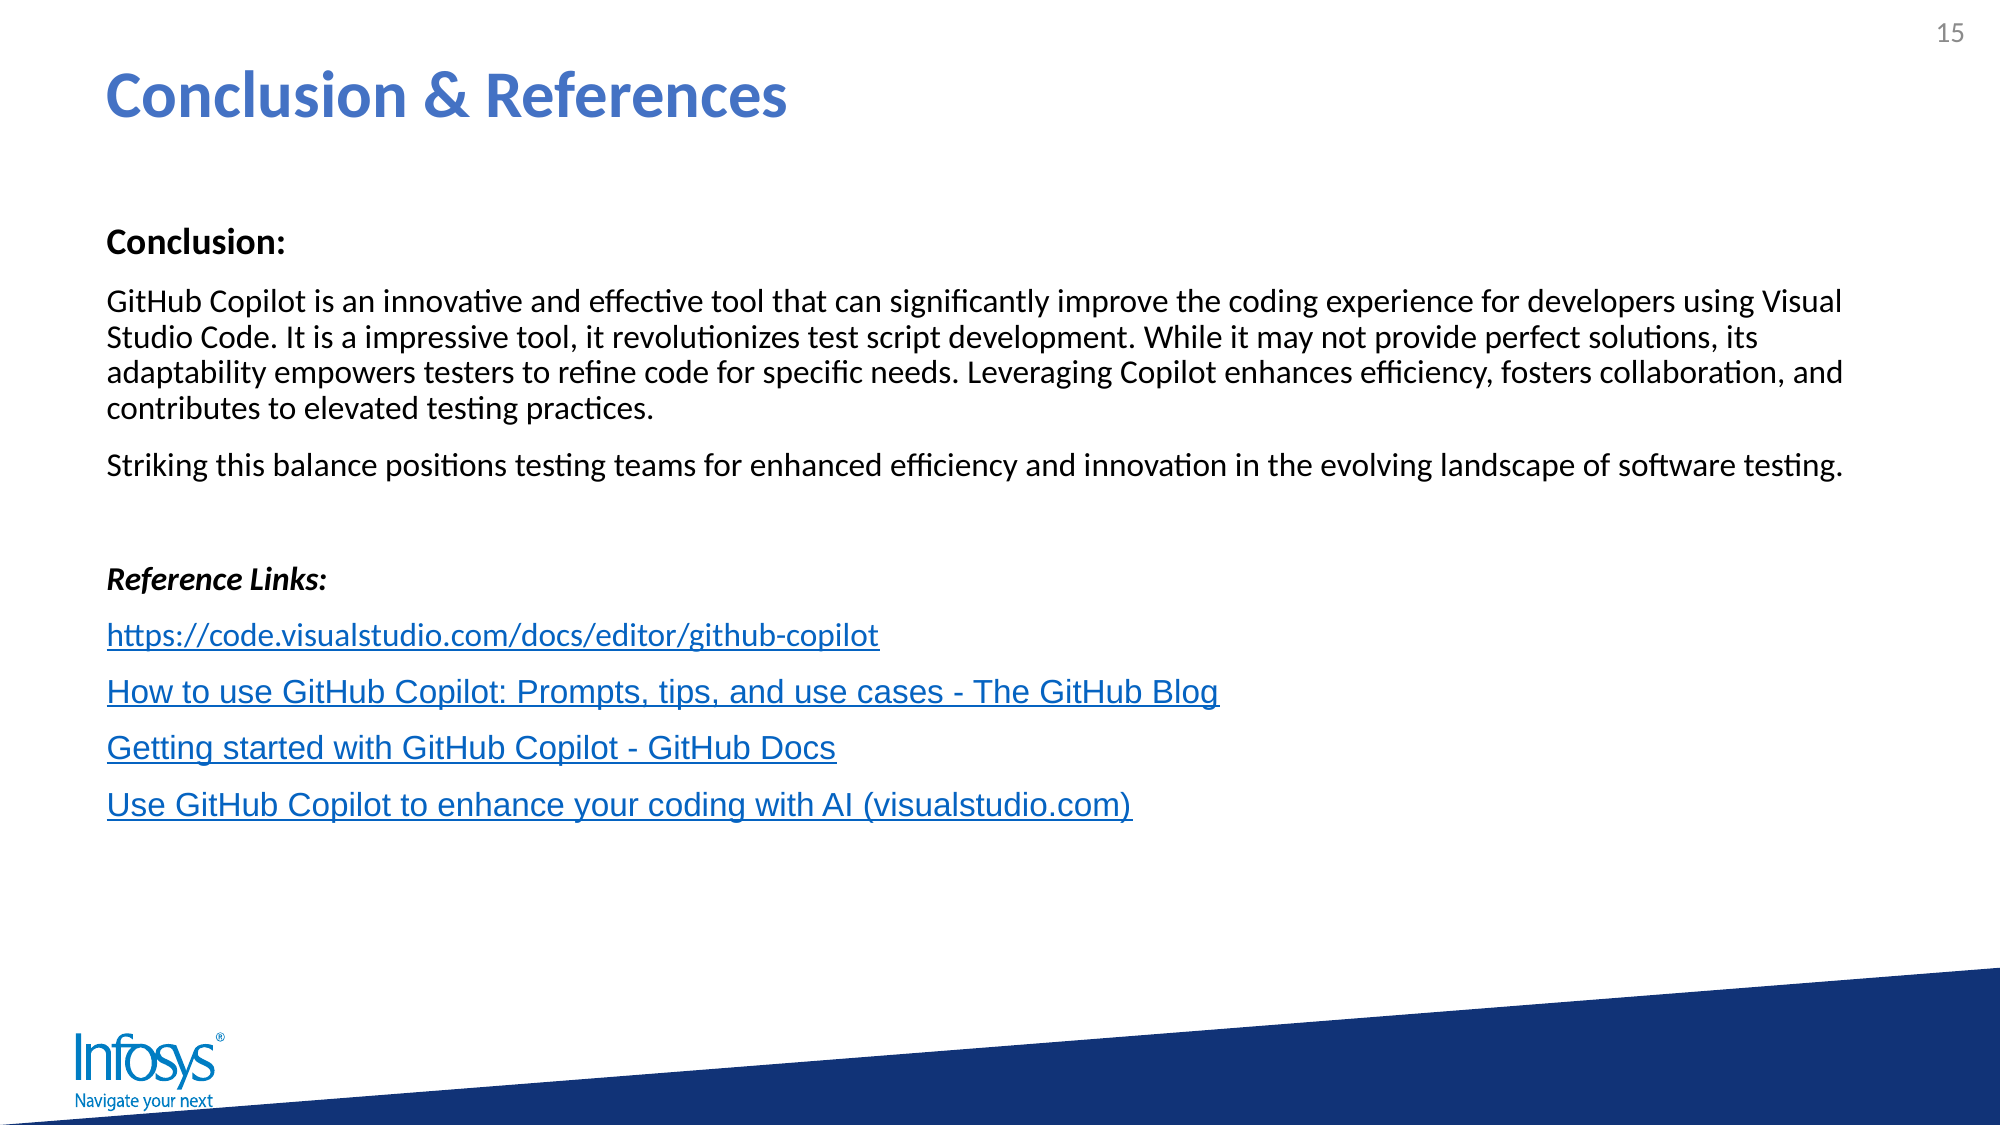

15
Conclusion & References

Conclusion:
GitHub Copilot is an innovative and effective tool that can significantly improve the coding experience for developers using Visual Studio Code. It is a impressive tool, it revolutionizes test script development. While it may not provide perfect solutions, its adaptability empowers testers to refine code for specific needs. Leveraging Copilot enhances efficiency, fosters collaboration, and contributes to elevated testing practices.
Striking this balance positions testing teams for enhanced efficiency and innovation in the evolving landscape of software testing.

Reference Links:
https://code.visualstudio.com/docs/editor/github-copilot
How to use GitHub Copilot: Prompts, tips, and use cases - The GitHub Blog
Getting started with GitHub Copilot - GitHub Docs
Use GitHub Copilot to enhance your coding with AI (visualstudio.com)